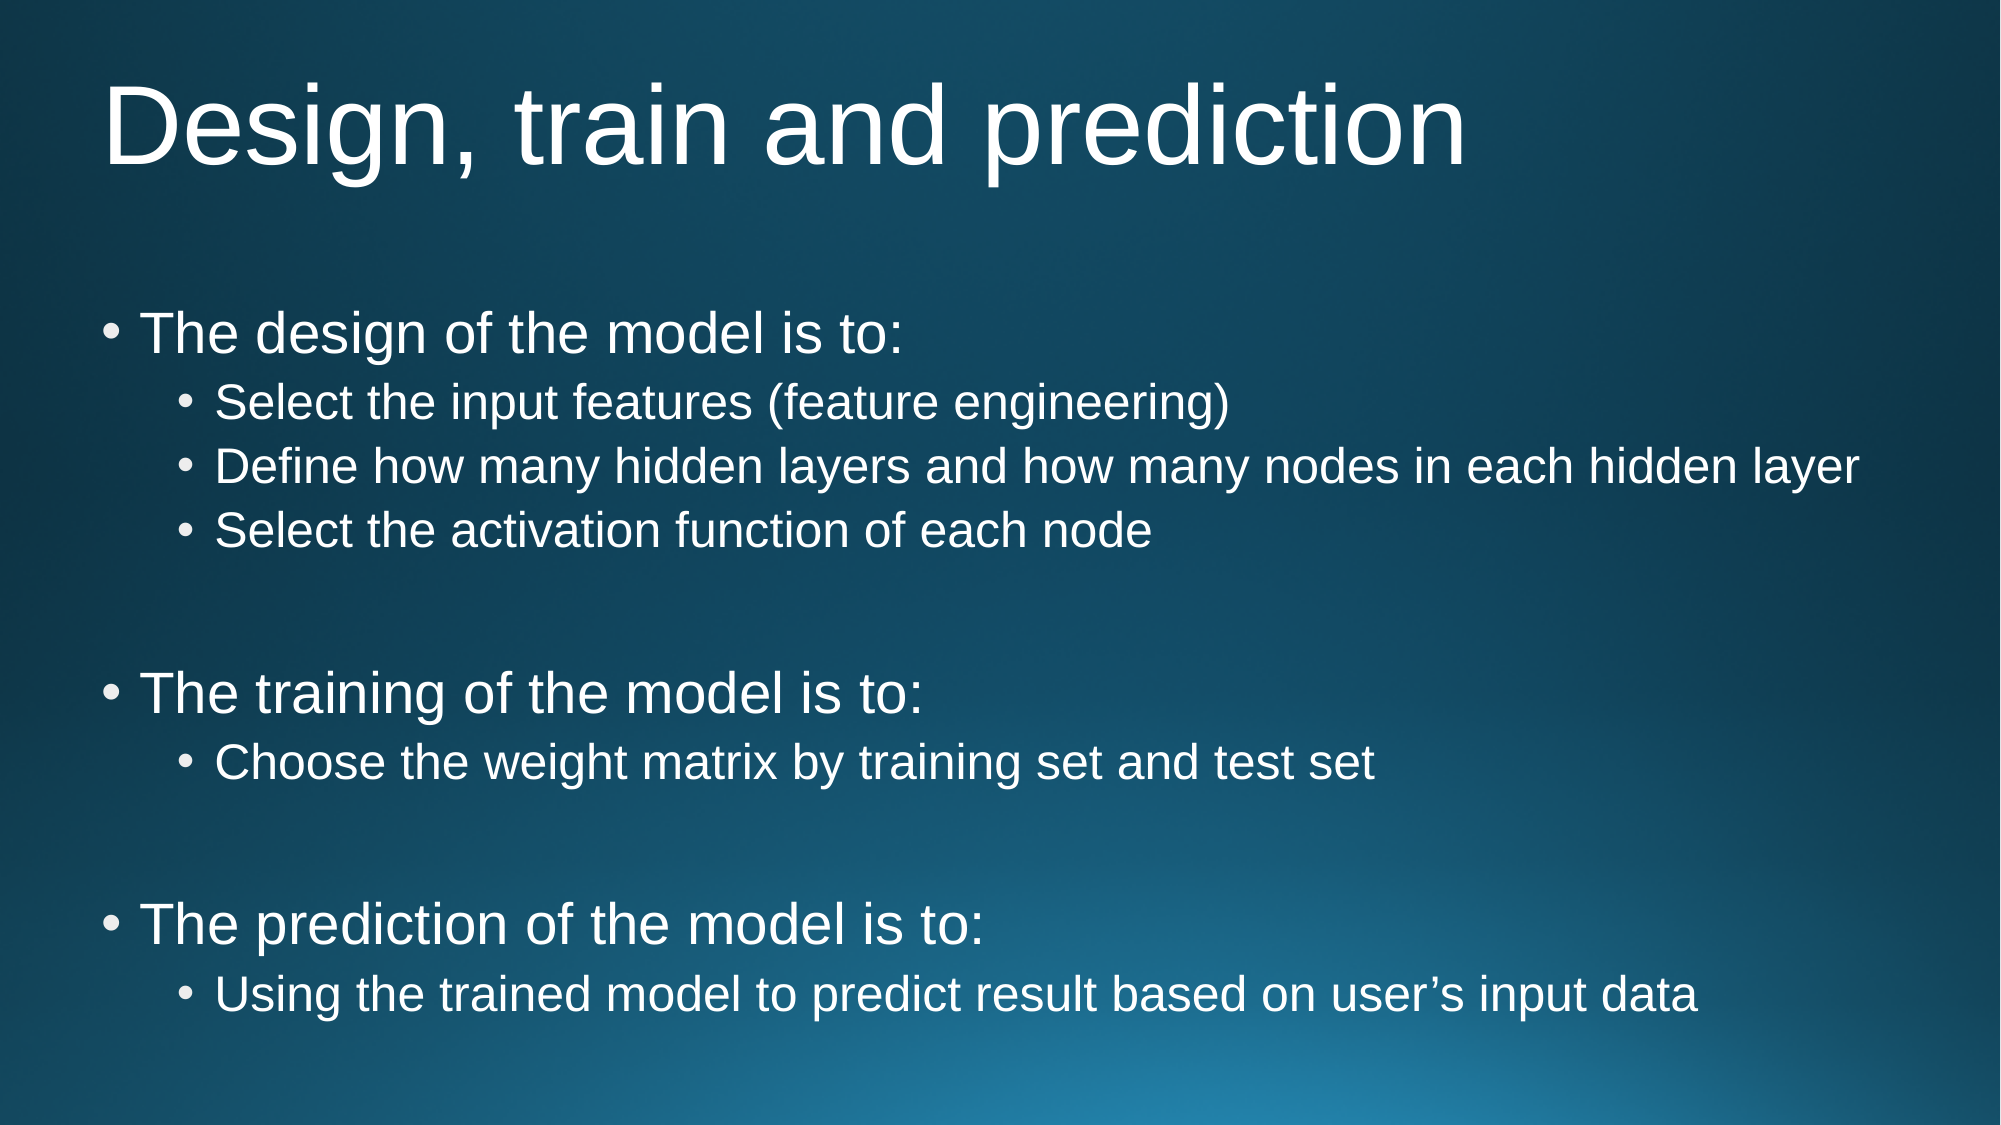

# Design, train and prediction
The design of the model is to:
Select the input features (feature engineering)
Define how many hidden layers and how many nodes in each hidden layer
Select the activation function of each node

The training of the model is to:
Choose the weight matrix by training set and test set

The prediction of the model is to:
Using the trained model to predict result based on user’s input data